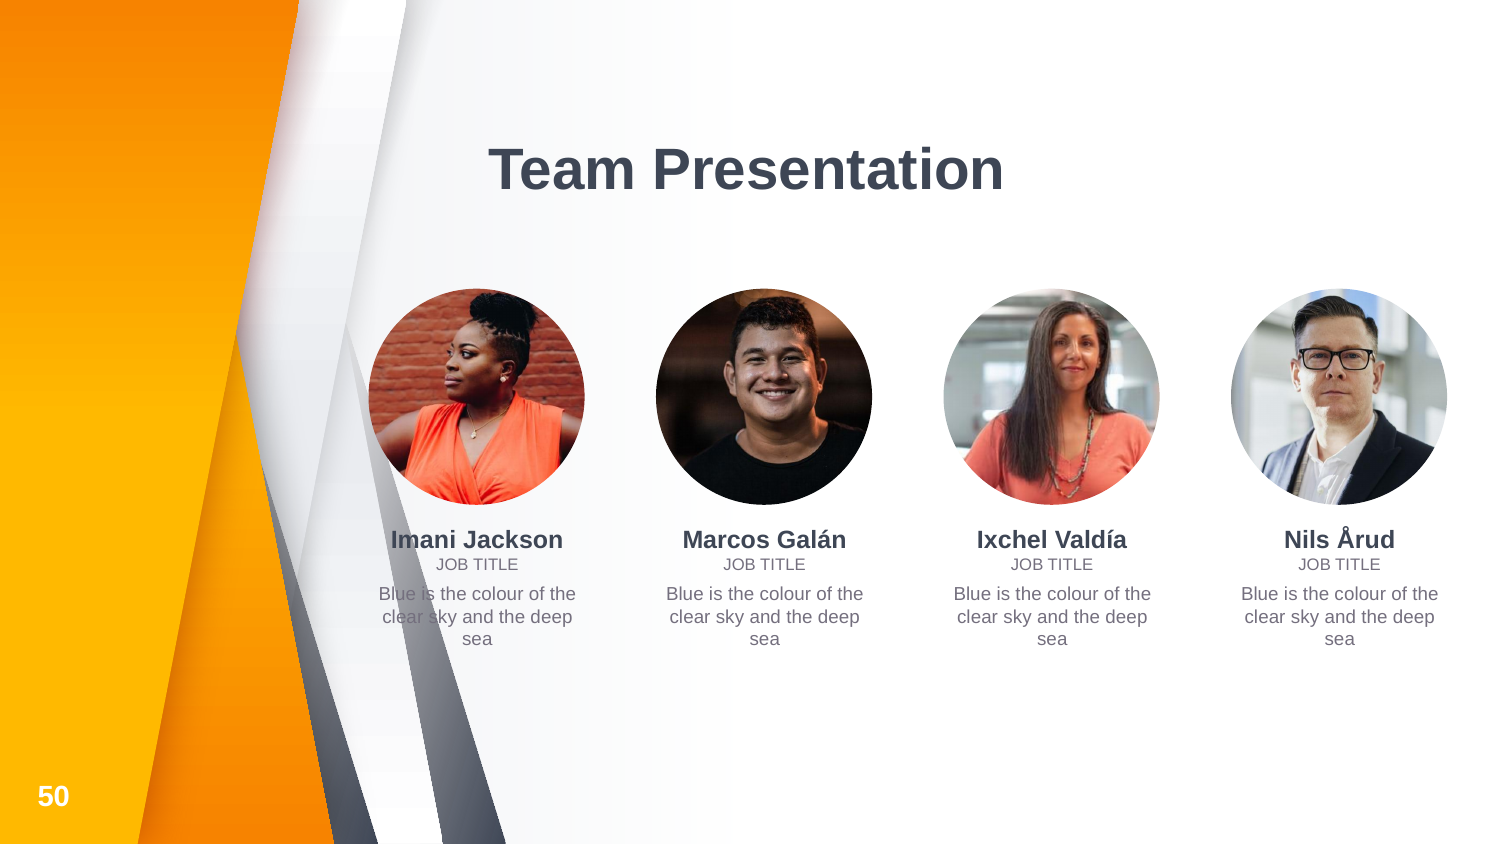

Team Presentation

Imani Jackson
JOB TITLE
Blue is the colour of the clear sky and the deep sea

Marcos Galán
JOB TITLE
Blue is the colour of the clear sky and the deep sea

Ixchel Valdía
JOB TITLE
Blue is the colour of the clear sky and the deep sea

Nils Årud
JOB TITLE
Blue is the colour of the clear sky and the deep sea

50